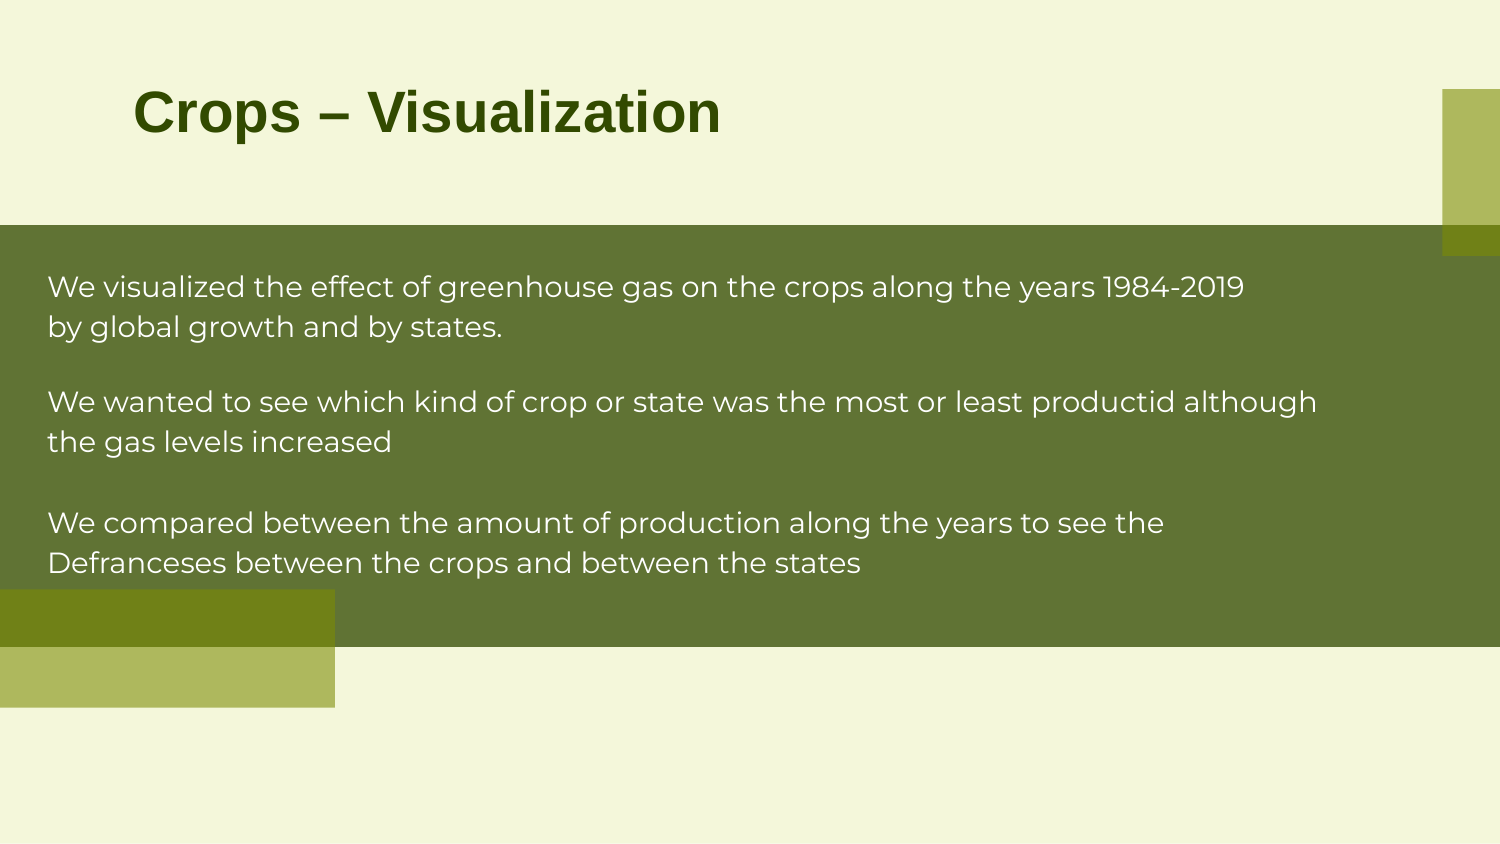

# Crops – Visualization
We visualized the effect of greenhouse gas on the crops along the years 1984-2019 by global growth and by states.
We wanted to see which kind of crop or state was the most or least productid although the gas levels increased
We compared between the amount of production along the years to see the Defranceses between the crops and between the states